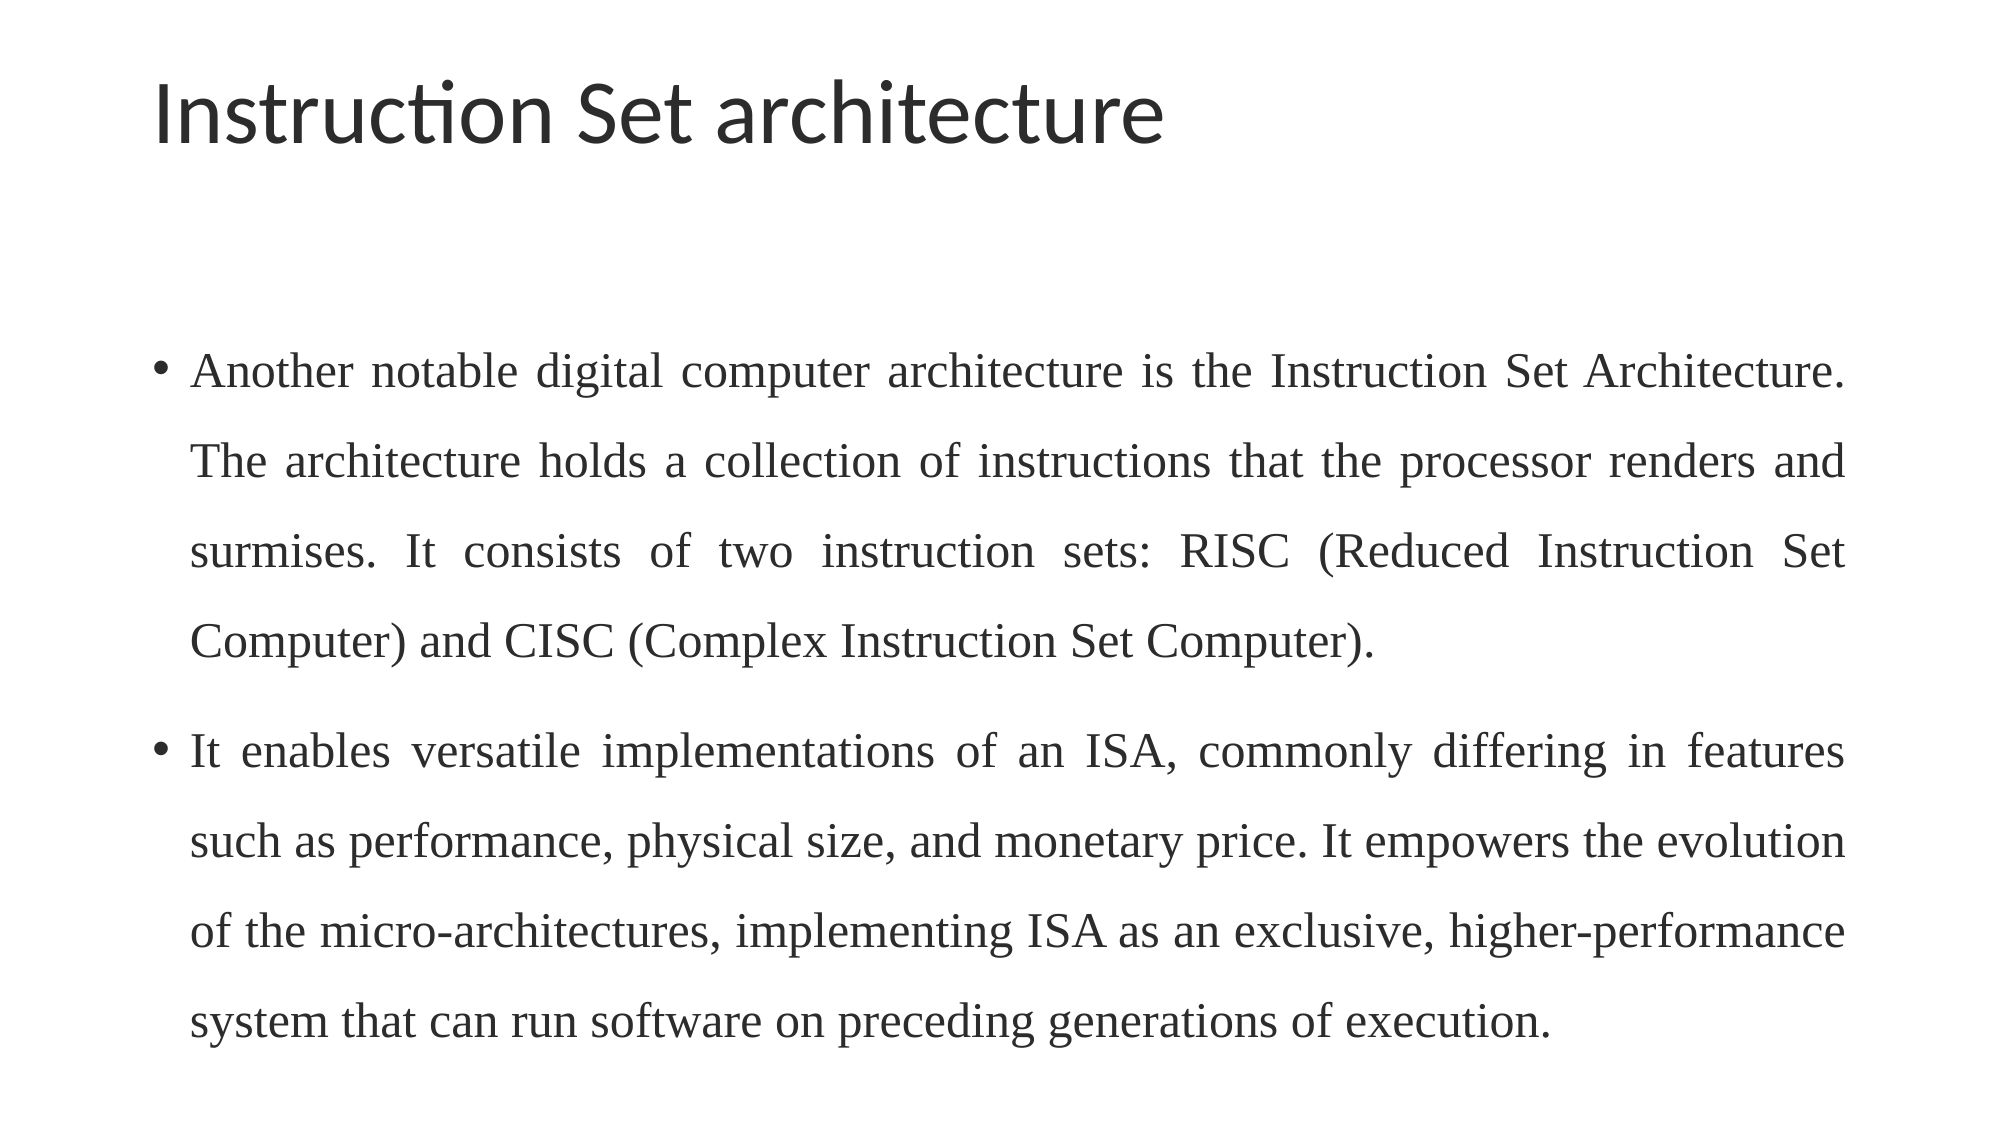

# Instruction Set architecture
Another notable digital computer architecture is the Instruction Set Architecture. The architecture holds a collection of instructions that the processor renders and surmises. It consists of two instruction sets: RISC (Reduced Instruction Set Computer) and CISC (Complex Instruction Set Computer).
It enables versatile implementations of an ISA, commonly differing in features such as performance, physical size, and monetary price. It empowers the evolution of the micro-architectures, implementing ISA as an exclusive, higher-performance system that can run software on preceding generations of execution.